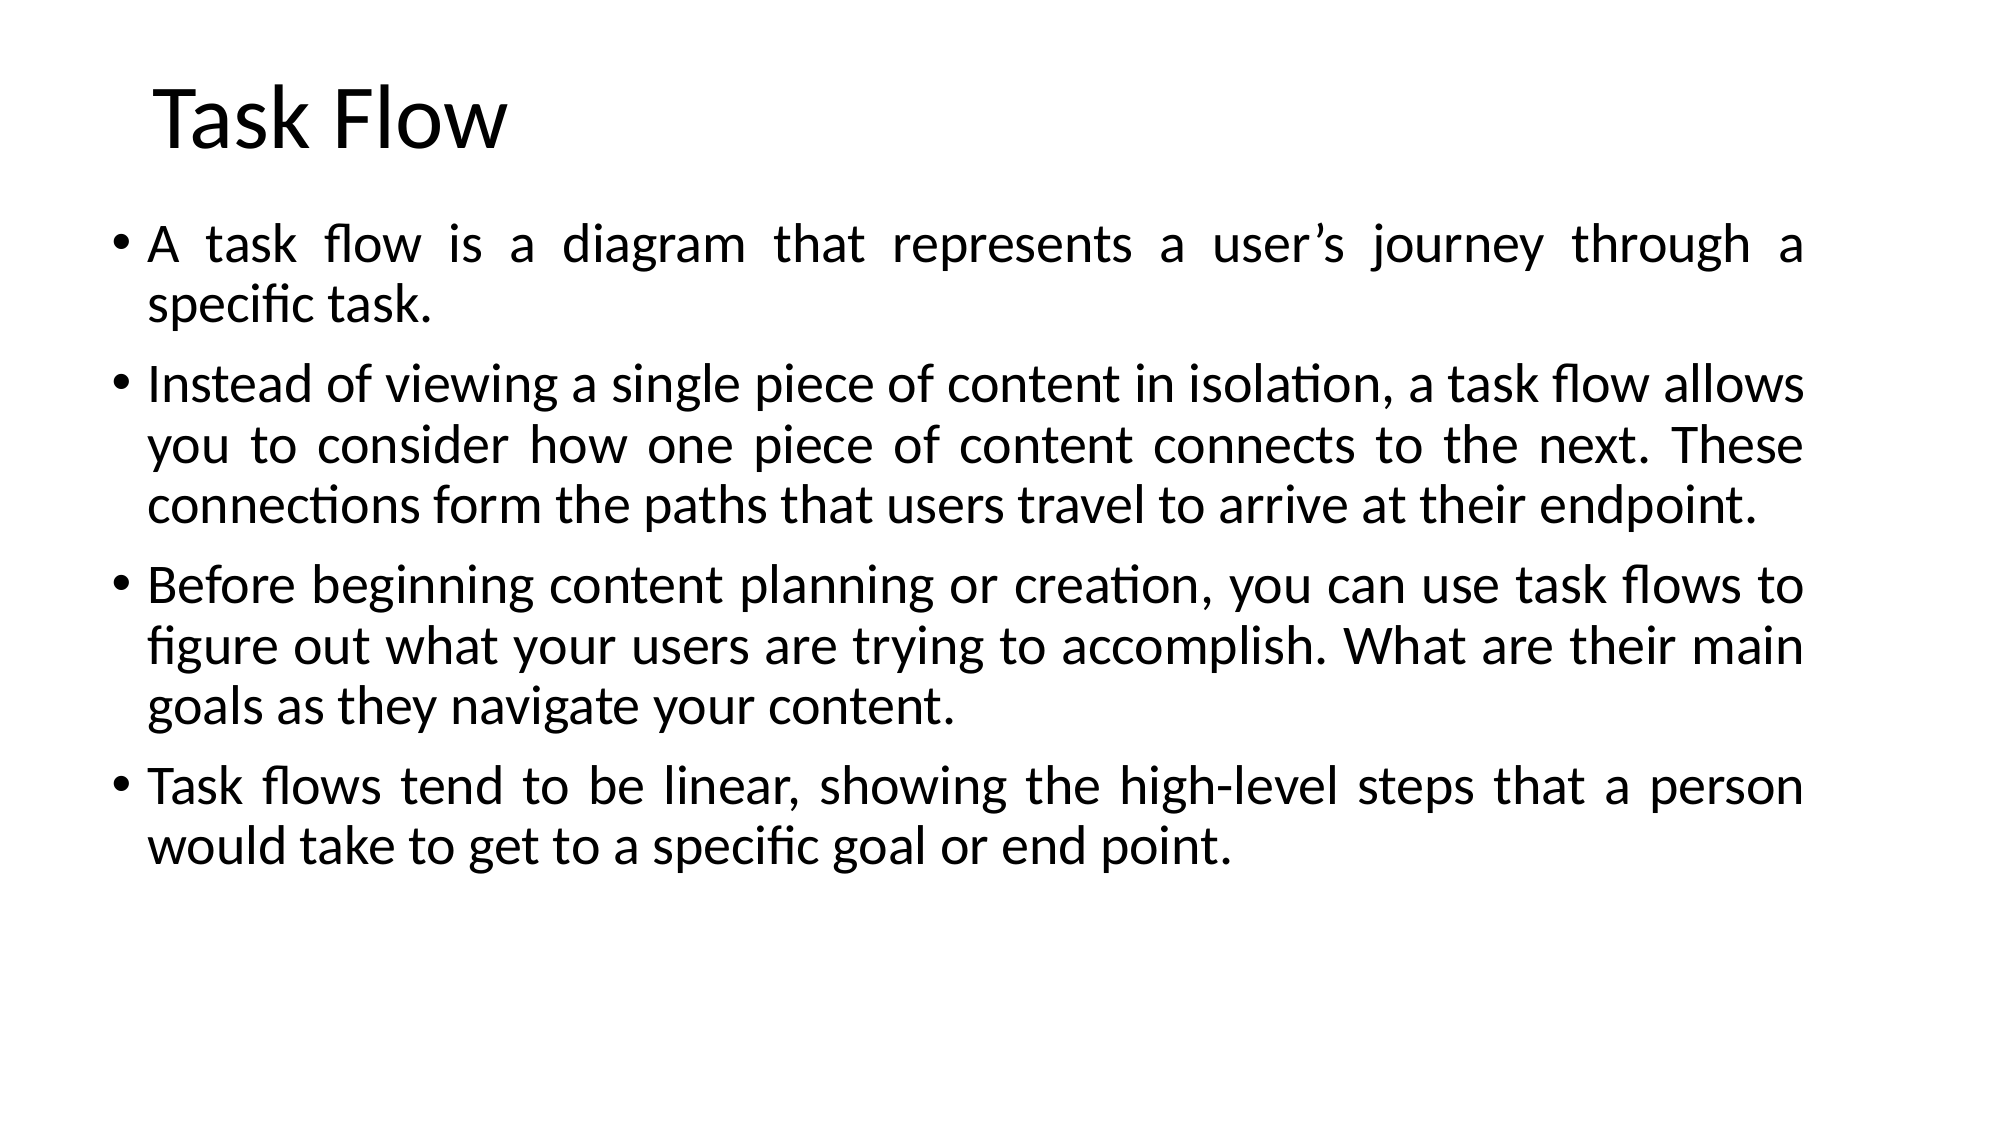

# Task Flow
A task flow is a diagram that represents a user’s journey through a specific task.
Instead of viewing a single piece of content in isolation, a task flow allows you to consider how one piece of content connects to the next. These connections form the paths that users travel to arrive at their endpoint.
Before beginning content planning or creation, you can use task flows to figure out what your users are trying to accomplish. What are their main goals as they navigate your content.
Task flows tend to be linear, showing the high-level steps that a person would take to get to a specific goal or end point.